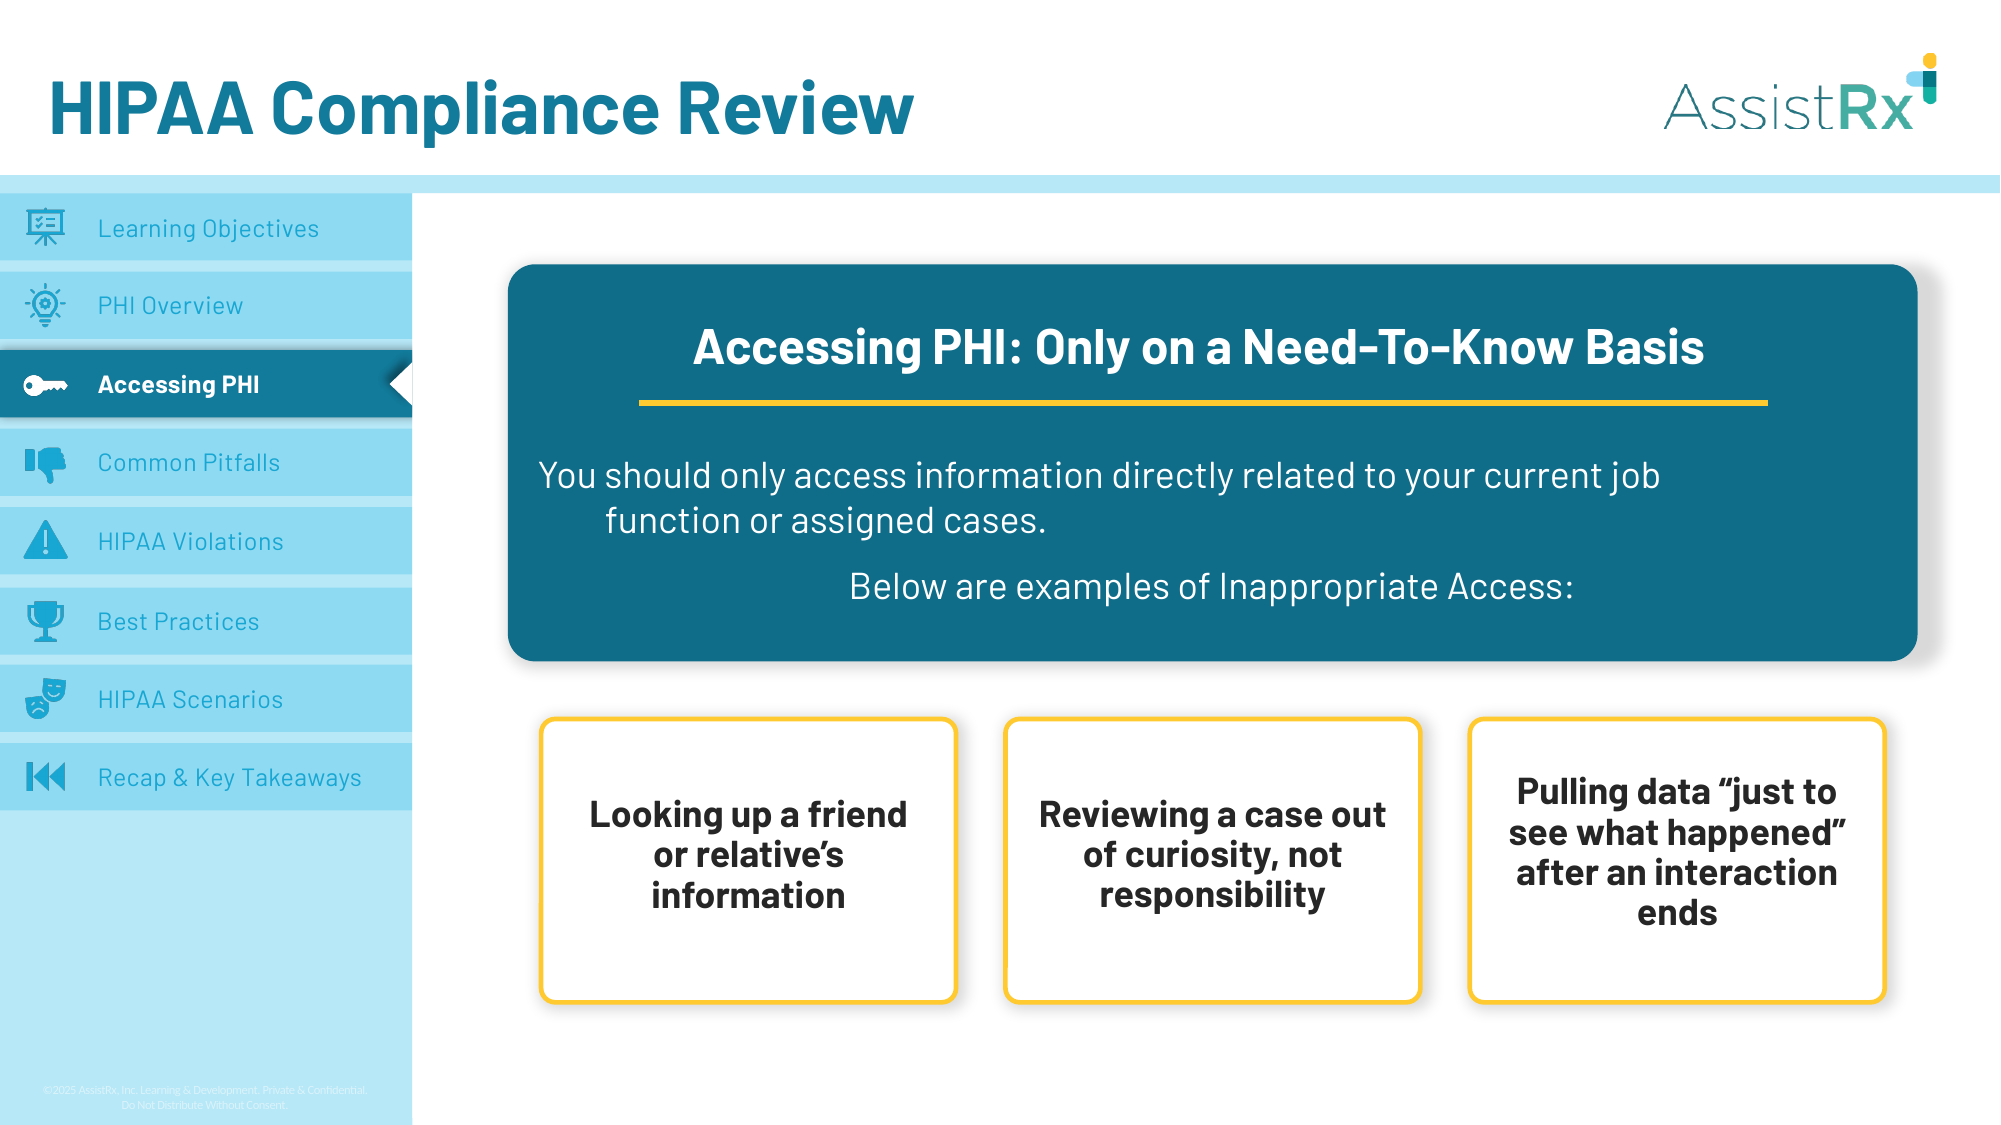

HIPAA Compliance Review

Accessing PHI: Only on a Need-To-Know Basis
You should only access information directly related to your current job                                function or assigned cases.
Below are examples of Inappropriate Access:

Pulling data “just to see what happened” after an interaction ends

Reviewing a case out of curiosity, not responsibility
Looking up a friend or relative’s information